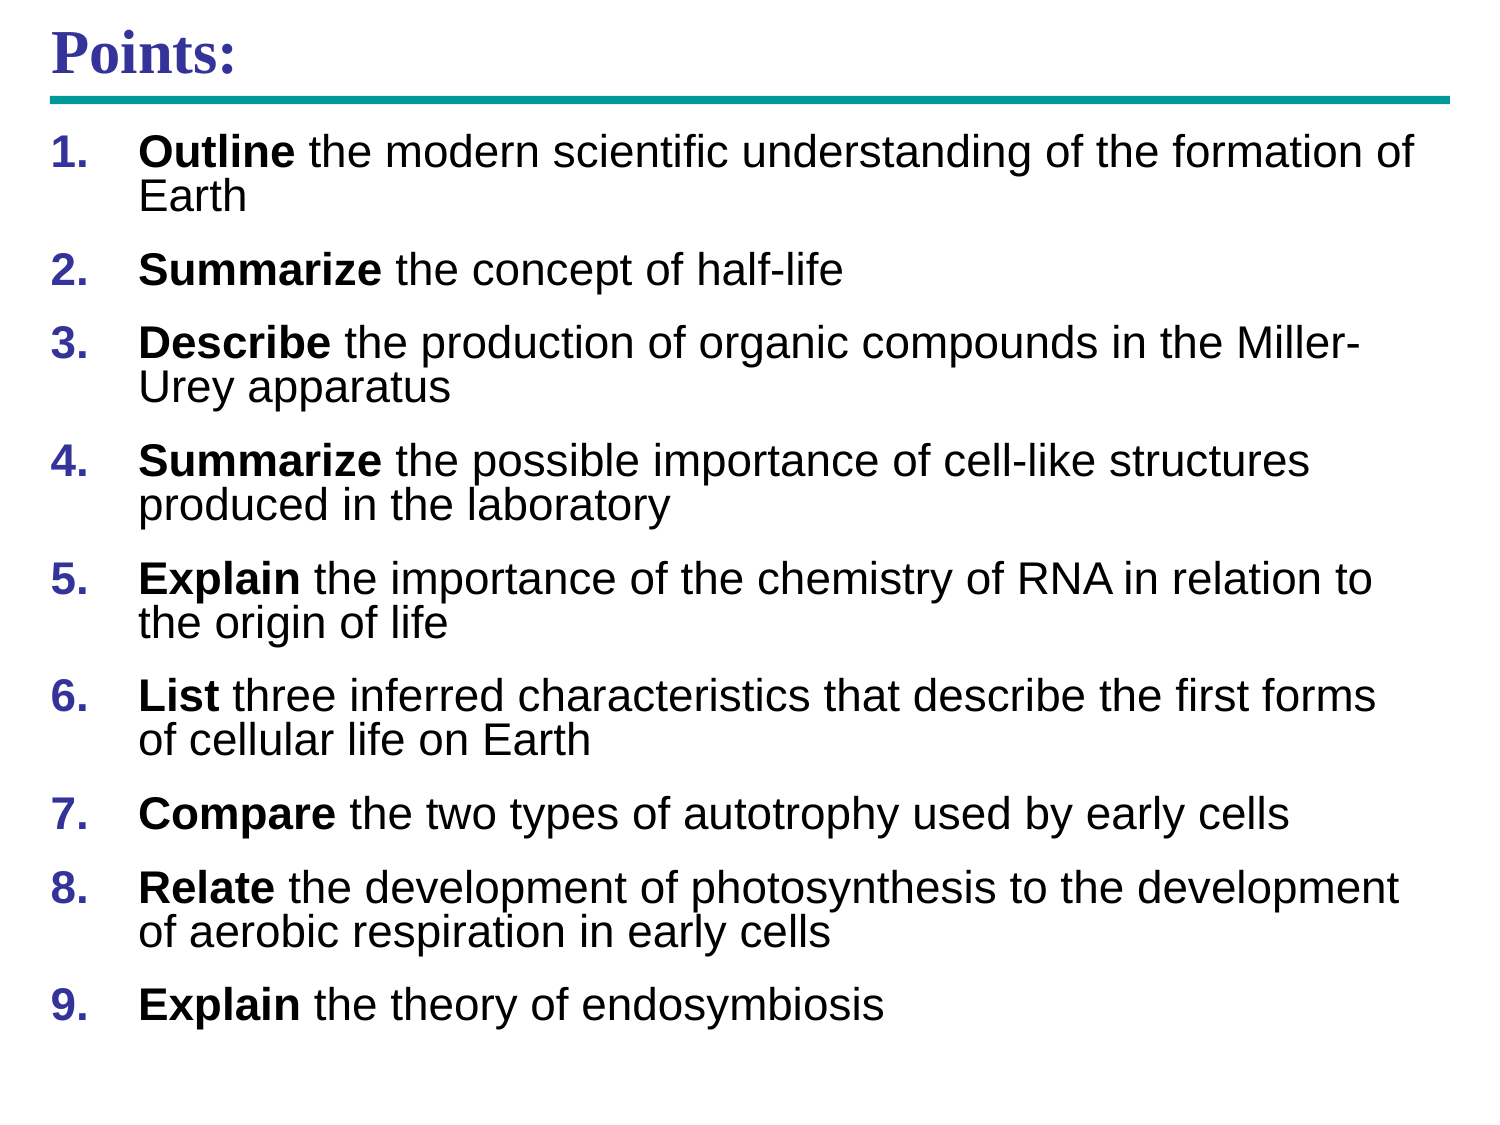

# Points:

Outline the modern scientific understanding of the formation of Earth
Summarize the concept of half-life
Describe the production of organic compounds in the Miller-Urey apparatus
Summarize the possible importance of cell-like structures produced in the laboratory
Explain the importance of the chemistry of RNA in relation to the origin of life
List three inferred characteristics that describe the first forms of cellular life on Earth
Compare the two types of autotrophy used by early cells
Relate the development of photosynthesis to the development of aerobic respiration in early cells
Explain the theory of endosymbiosis